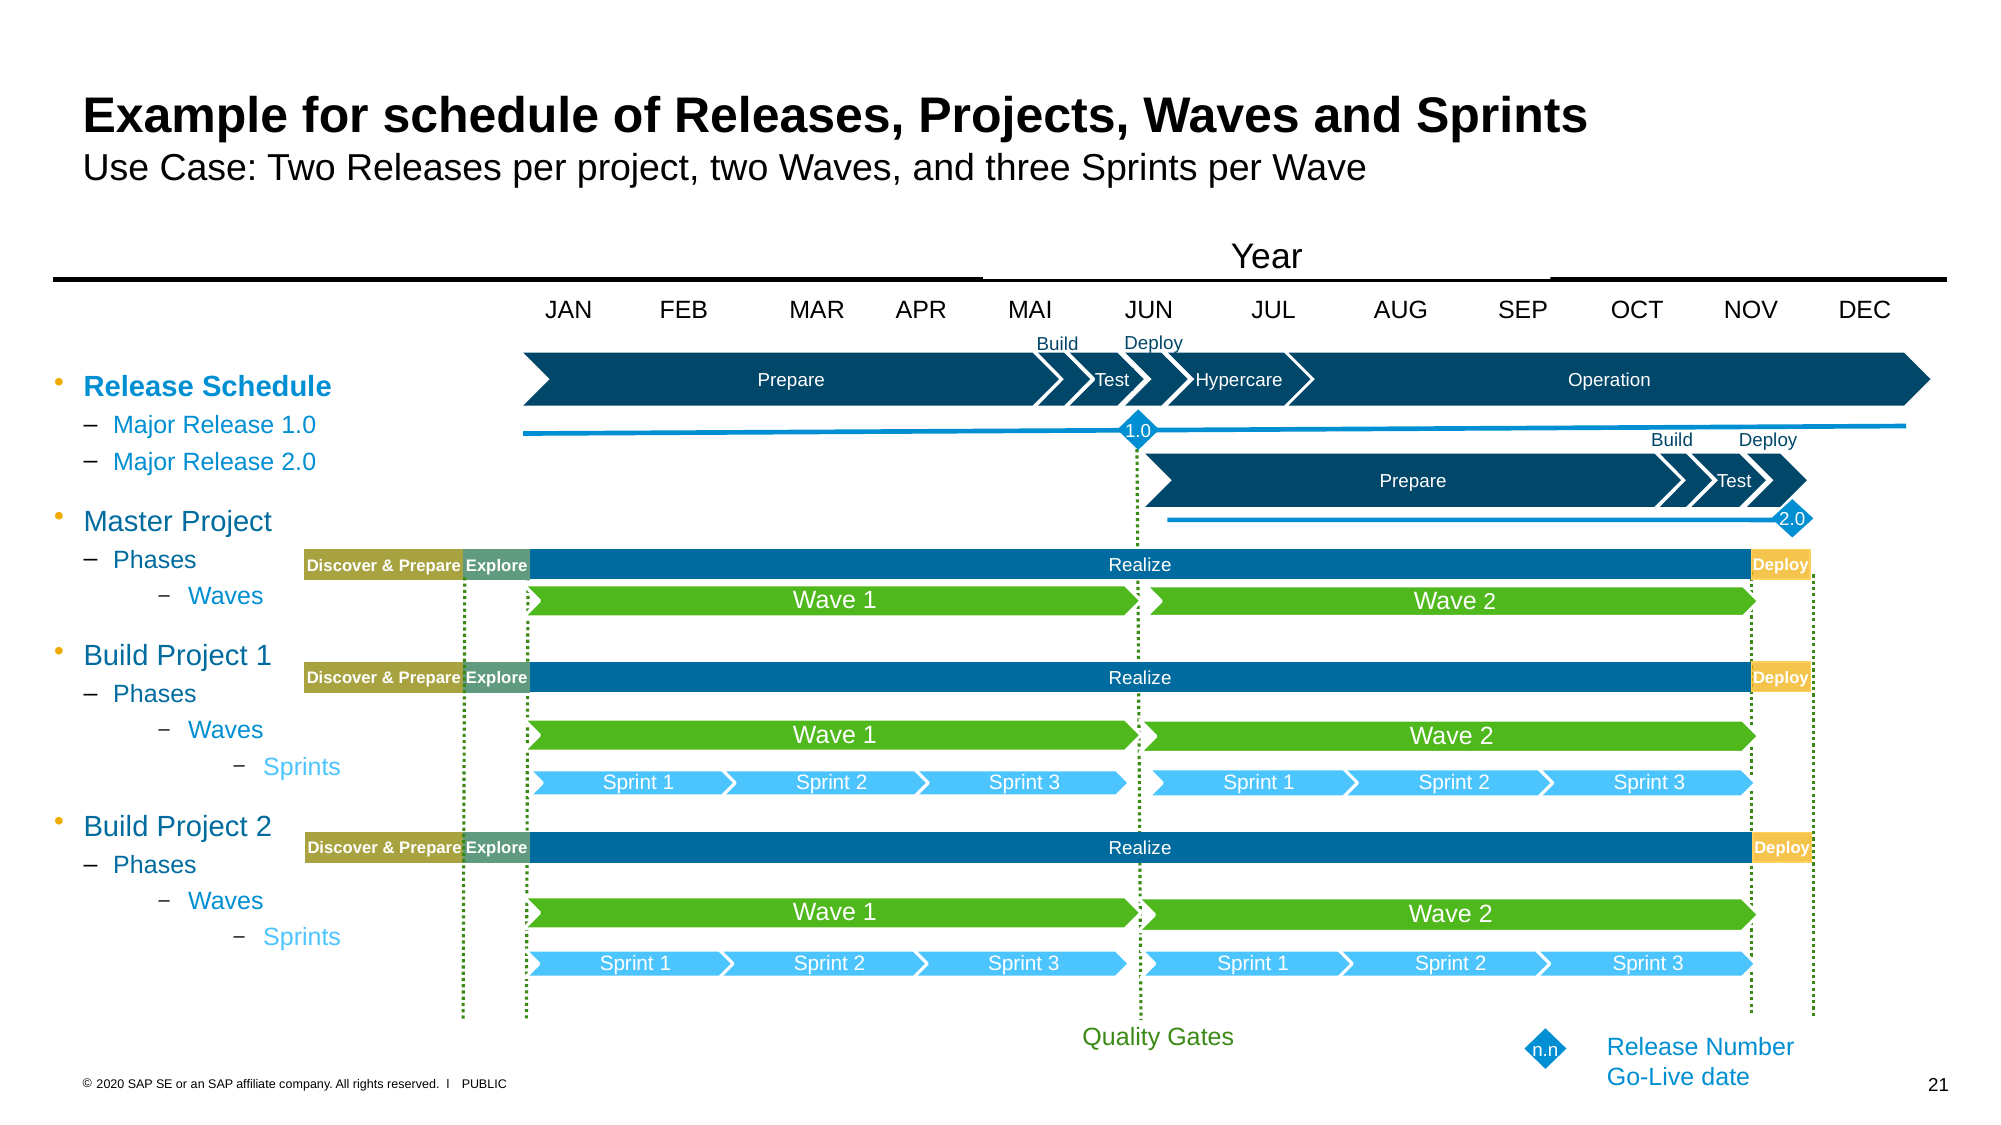

# Example for schedule of Releases, Projects, Waves and Sprints Use Case: Two Releases per project, two Waves, and three Sprints per Wave
Year
JAN
FEB
MAR
APR
MAI
JUN
JUL
AUG
SEP
OCT
NOV
DEC
Release Schedule
Major Release 1.0
Major Release 2.0
Master Project
Phases
Waves
Build Project 1
Phases
Waves
Sprints
Build Project 2
Phases
Waves
Sprints
Deploy
Build
Prepare

Hypercare
Operation
Test
1.0

Deploy
Build
Prepare

Test
2.0

Realize
Deploy
Discover & Prepare
Explore
Wave 1
Wave 2
Deploy
Discover & Prepare
Explore
Realize
Wave 1
Wave 2

Sprint 1
Sprint 2
Sprint 3
Sprint 1
Sprint 2
Sprint 3
Discover & Prepare
Explore
Realize
Deploy
Wave 1
Wave 2
Sprint 1
Sprint 2
Sprint 3
Sprint 1
Sprint 2
Sprint 3
Quality Gates
n.n
Release Number
Go-Live date